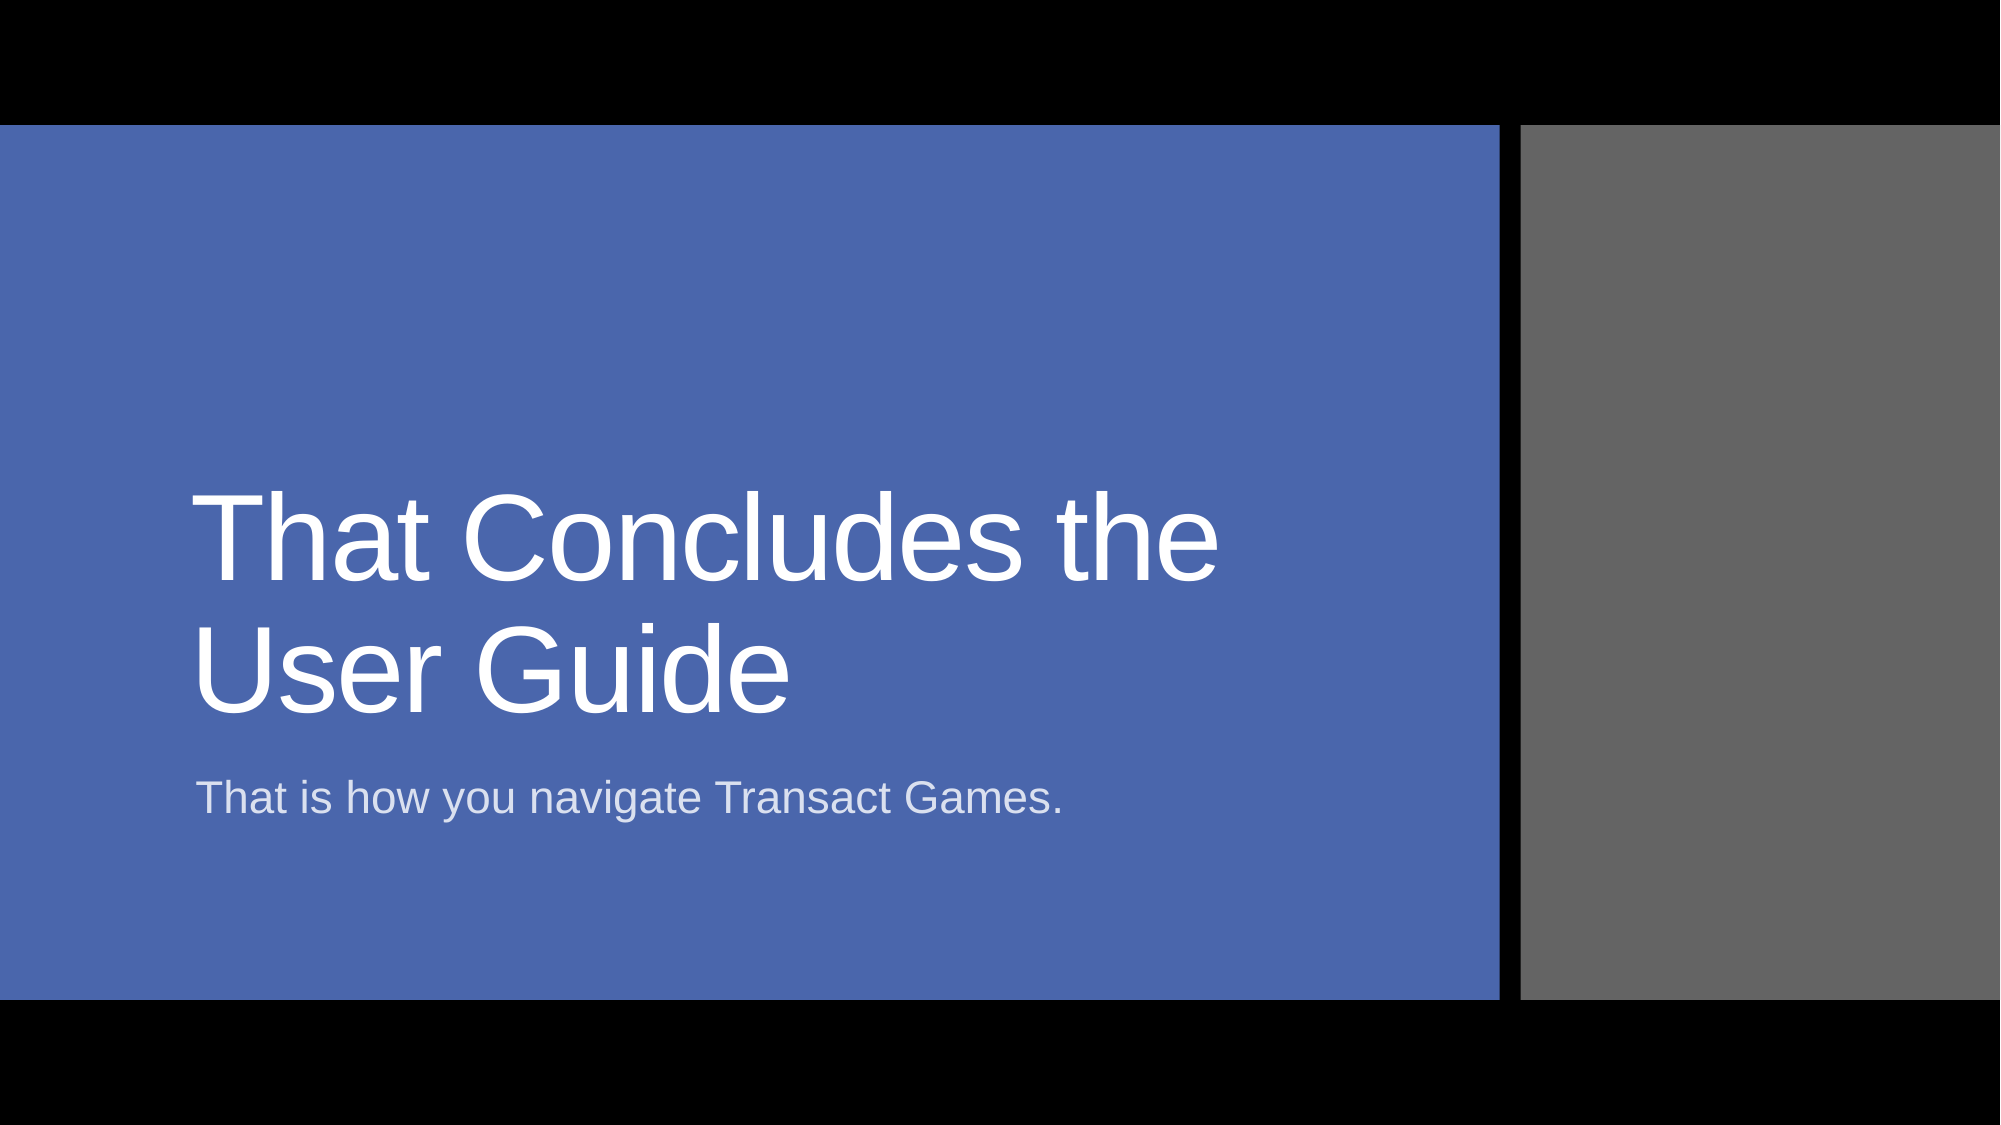

# That Concludes the User Guide
That is how you navigate Transact Games.